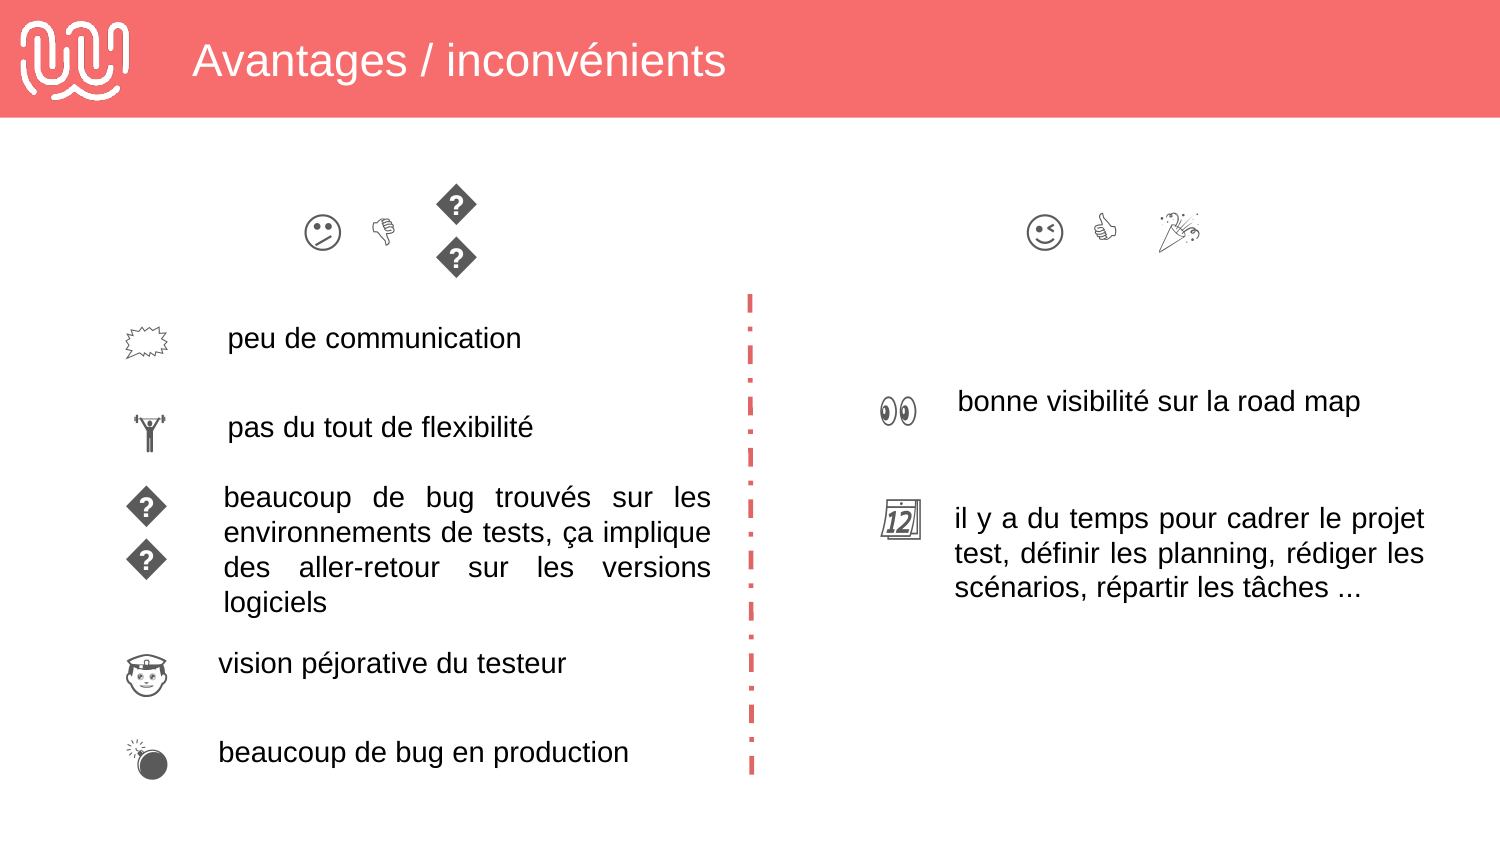

# Avantages / inconvénients
😕
👎
💥
😉
👍
🎉
peu de communication
🗯️
bonne visibilité sur la road map
👀
pas du tout de flexibilité
🏋️‍
beaucoup de bug trouvés sur les environnements de tests, ça implique des aller-retour sur les versions logiciels
il y a du temps pour cadrer le projet test, définir les planning, rédiger les scénarios, répartir les tâches ...
📆
🚌
vision péjorative du testeur
👮‍
beaucoup de bug en production
💣